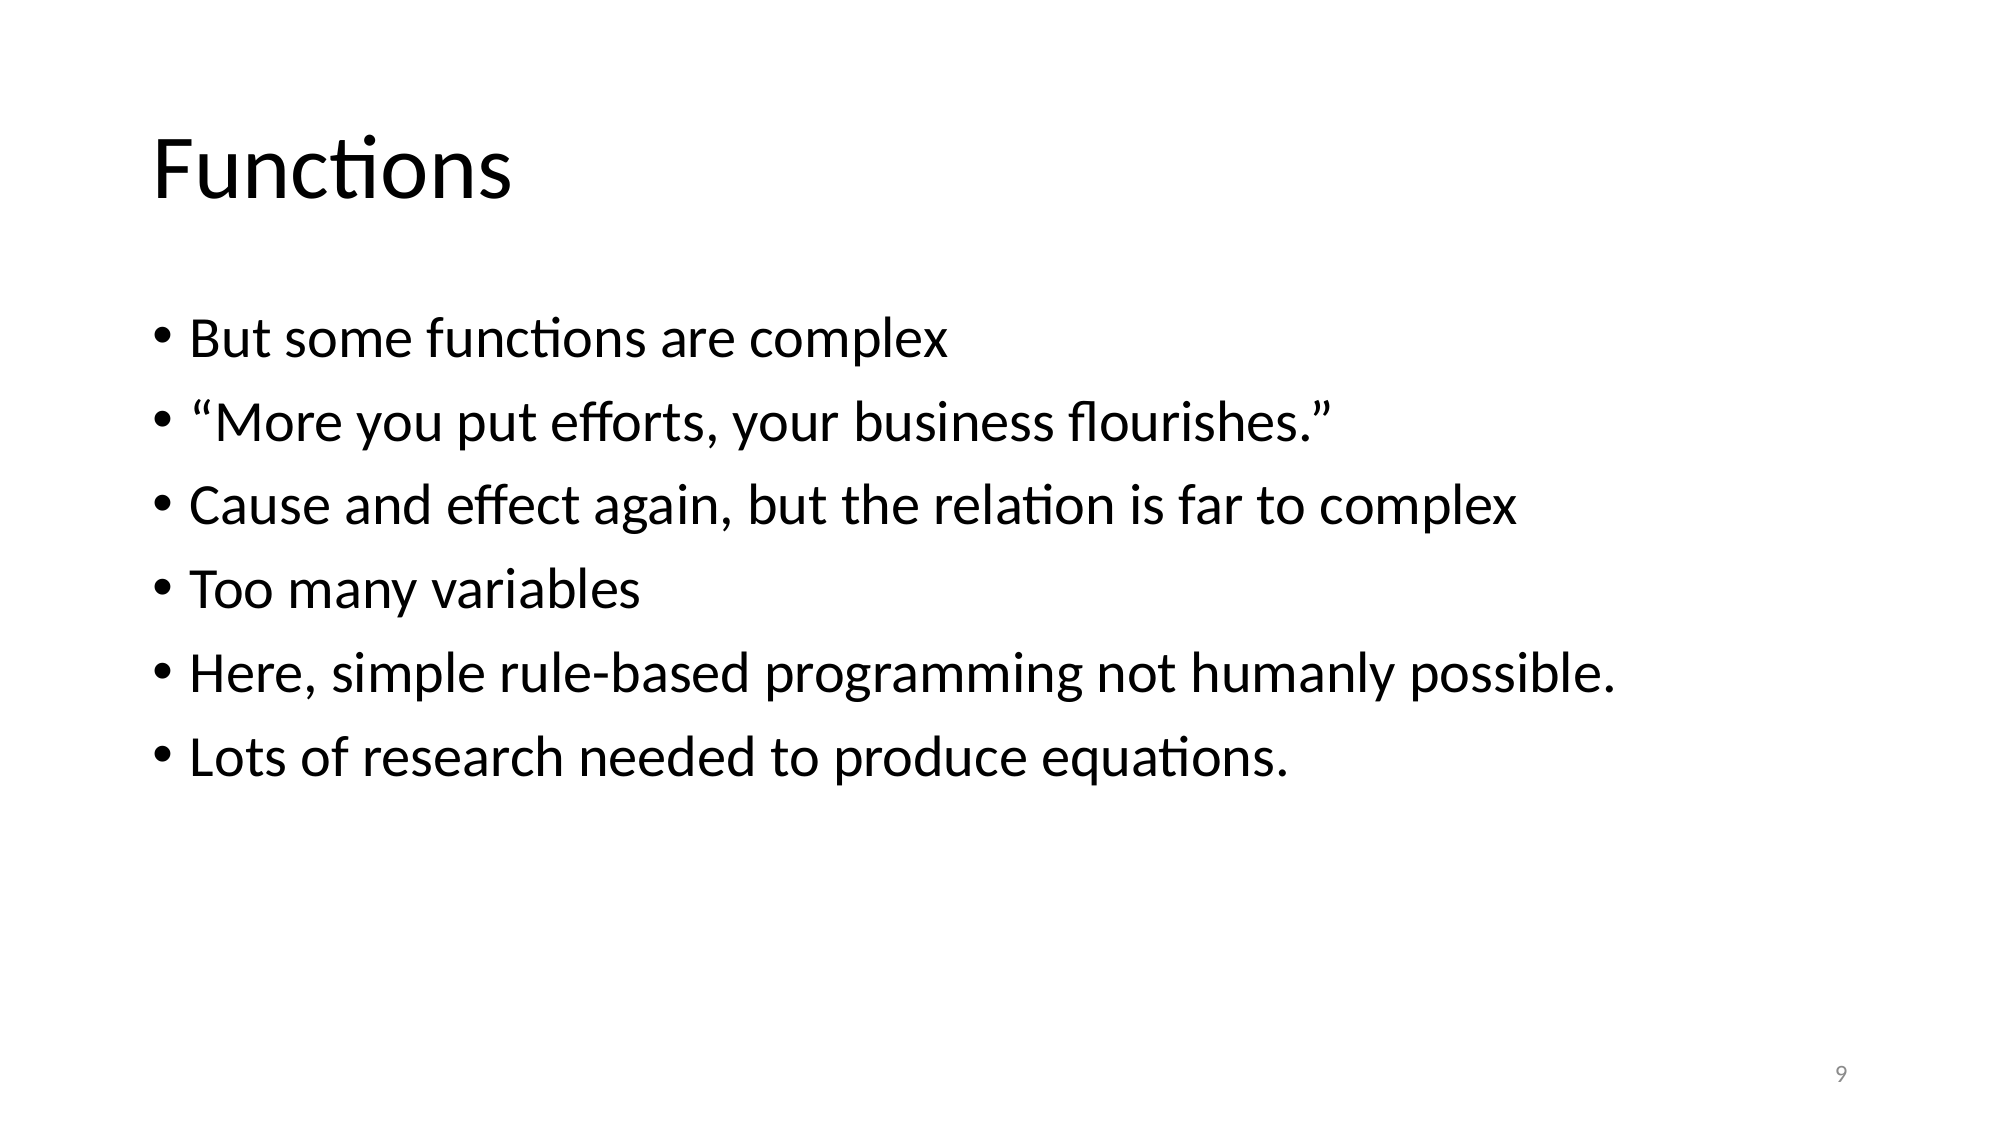

# Functions
But some functions are complex
“More you put eﬀorts, your business ﬂourishes.”
Cause and eﬀect again, but the relation is far to complex
Too many variables
Here, simple rule-based programming not humanly possible.
Lots of research needed to produce equations.
9